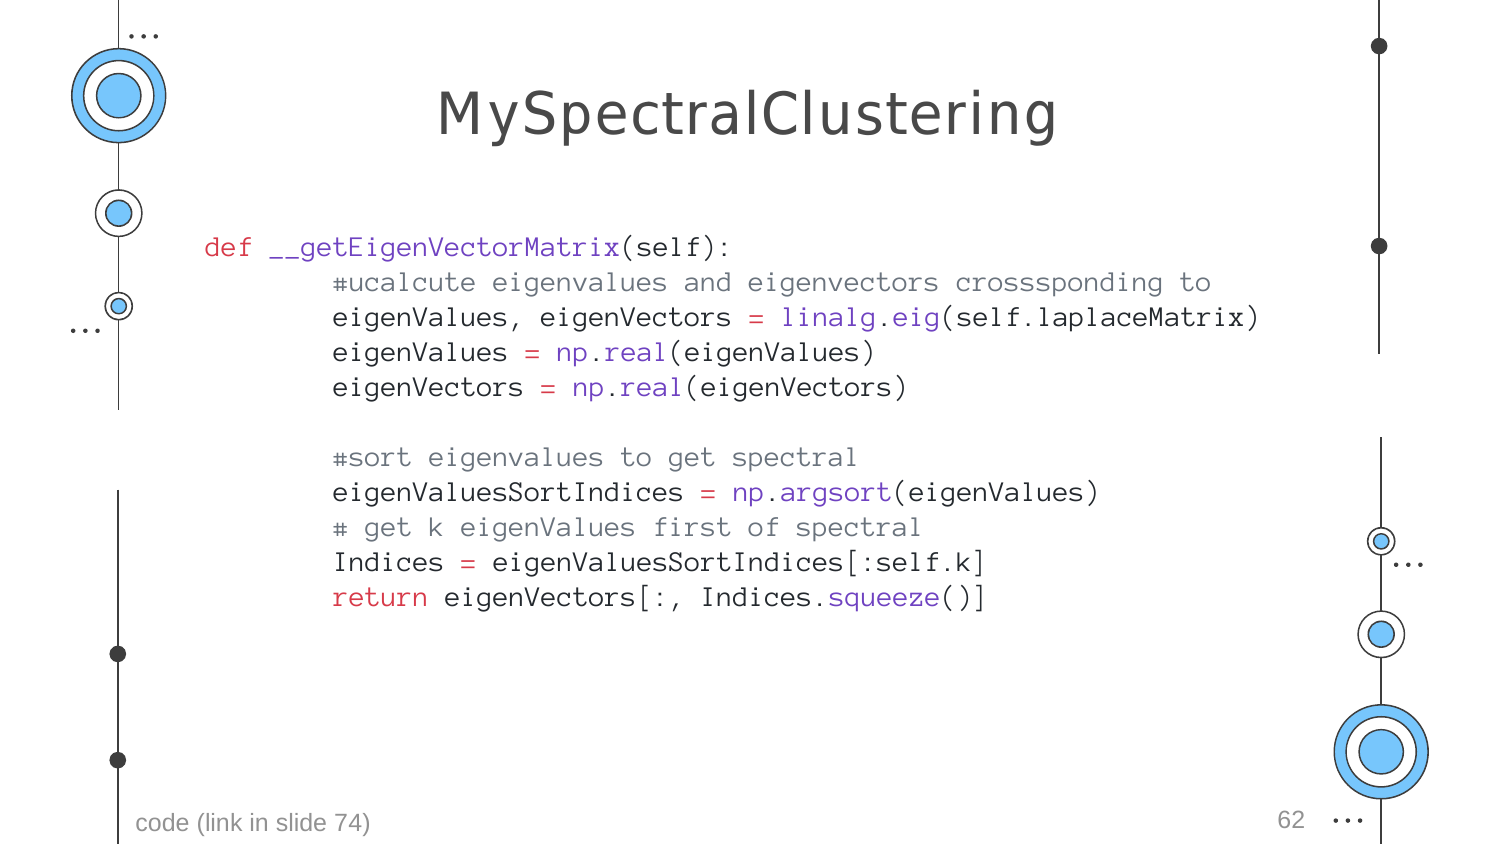

# MySpectralClustering
def __getEigenVectorMatrix(self):
        #ucalcute eigenvalues and eigenvectors crosssponding to
        eigenValues, eigenVectors = linalg.eig(self.laplaceMatrix)
        eigenValues = np.real(eigenValues)
        eigenVectors = np.real(eigenVectors)
        #sort eigenvalues to get spectral
        eigenValuesSortIndices = np.argsort(eigenValues)
        # get k eigenValues first of spectral
        Indices = eigenValuesSortIndices[:self.k]
        return eigenVectors[:, Indices.squeeze()]
62
code (link in slide 74)